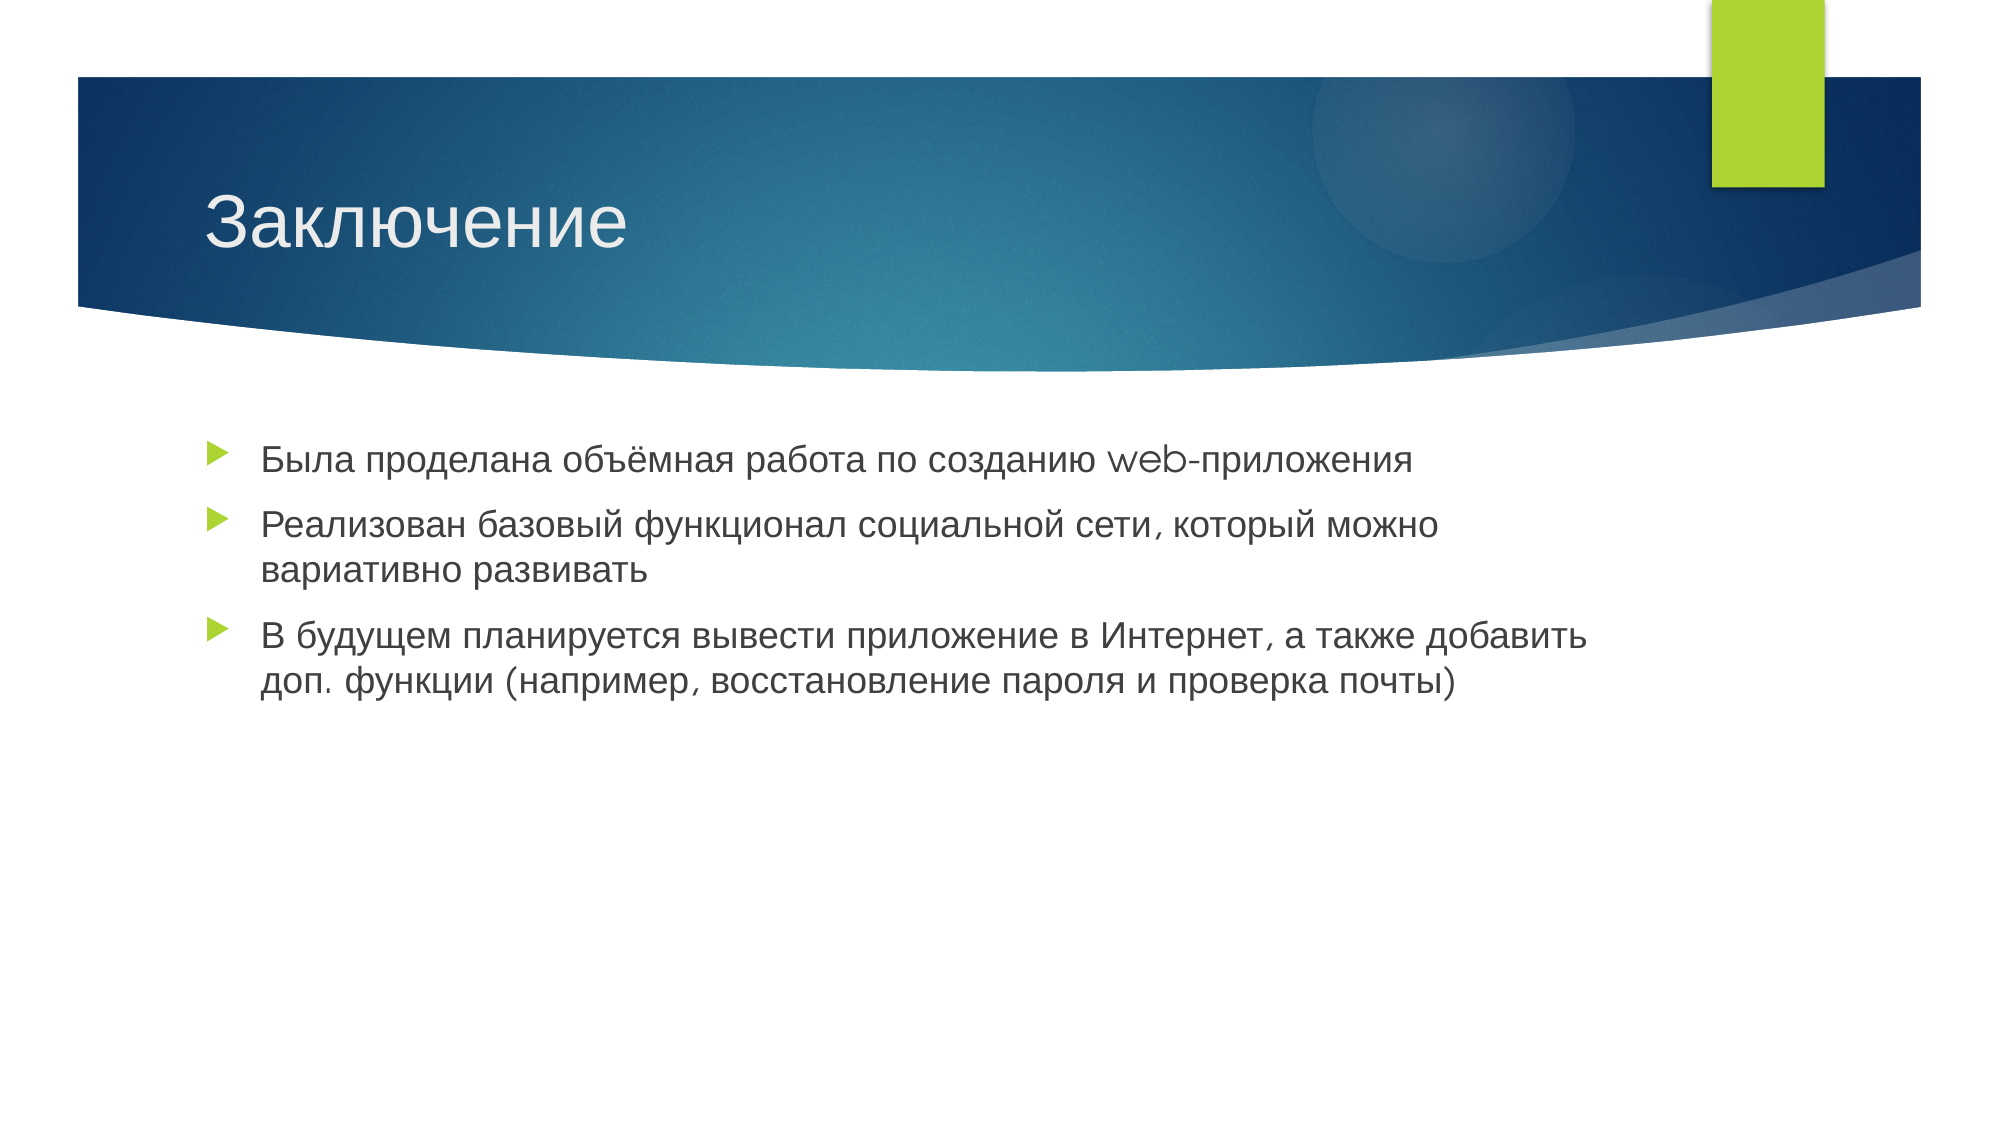

# Заключение
Была проделана объёмная работа по созданию web-приложения
Реализован базовый функционал социальной сети, который можно вариативно развивать
В будущем планируется вывести приложение в Интернет, а также добавить доп. функции (например, восстановление пароля и проверка почты)